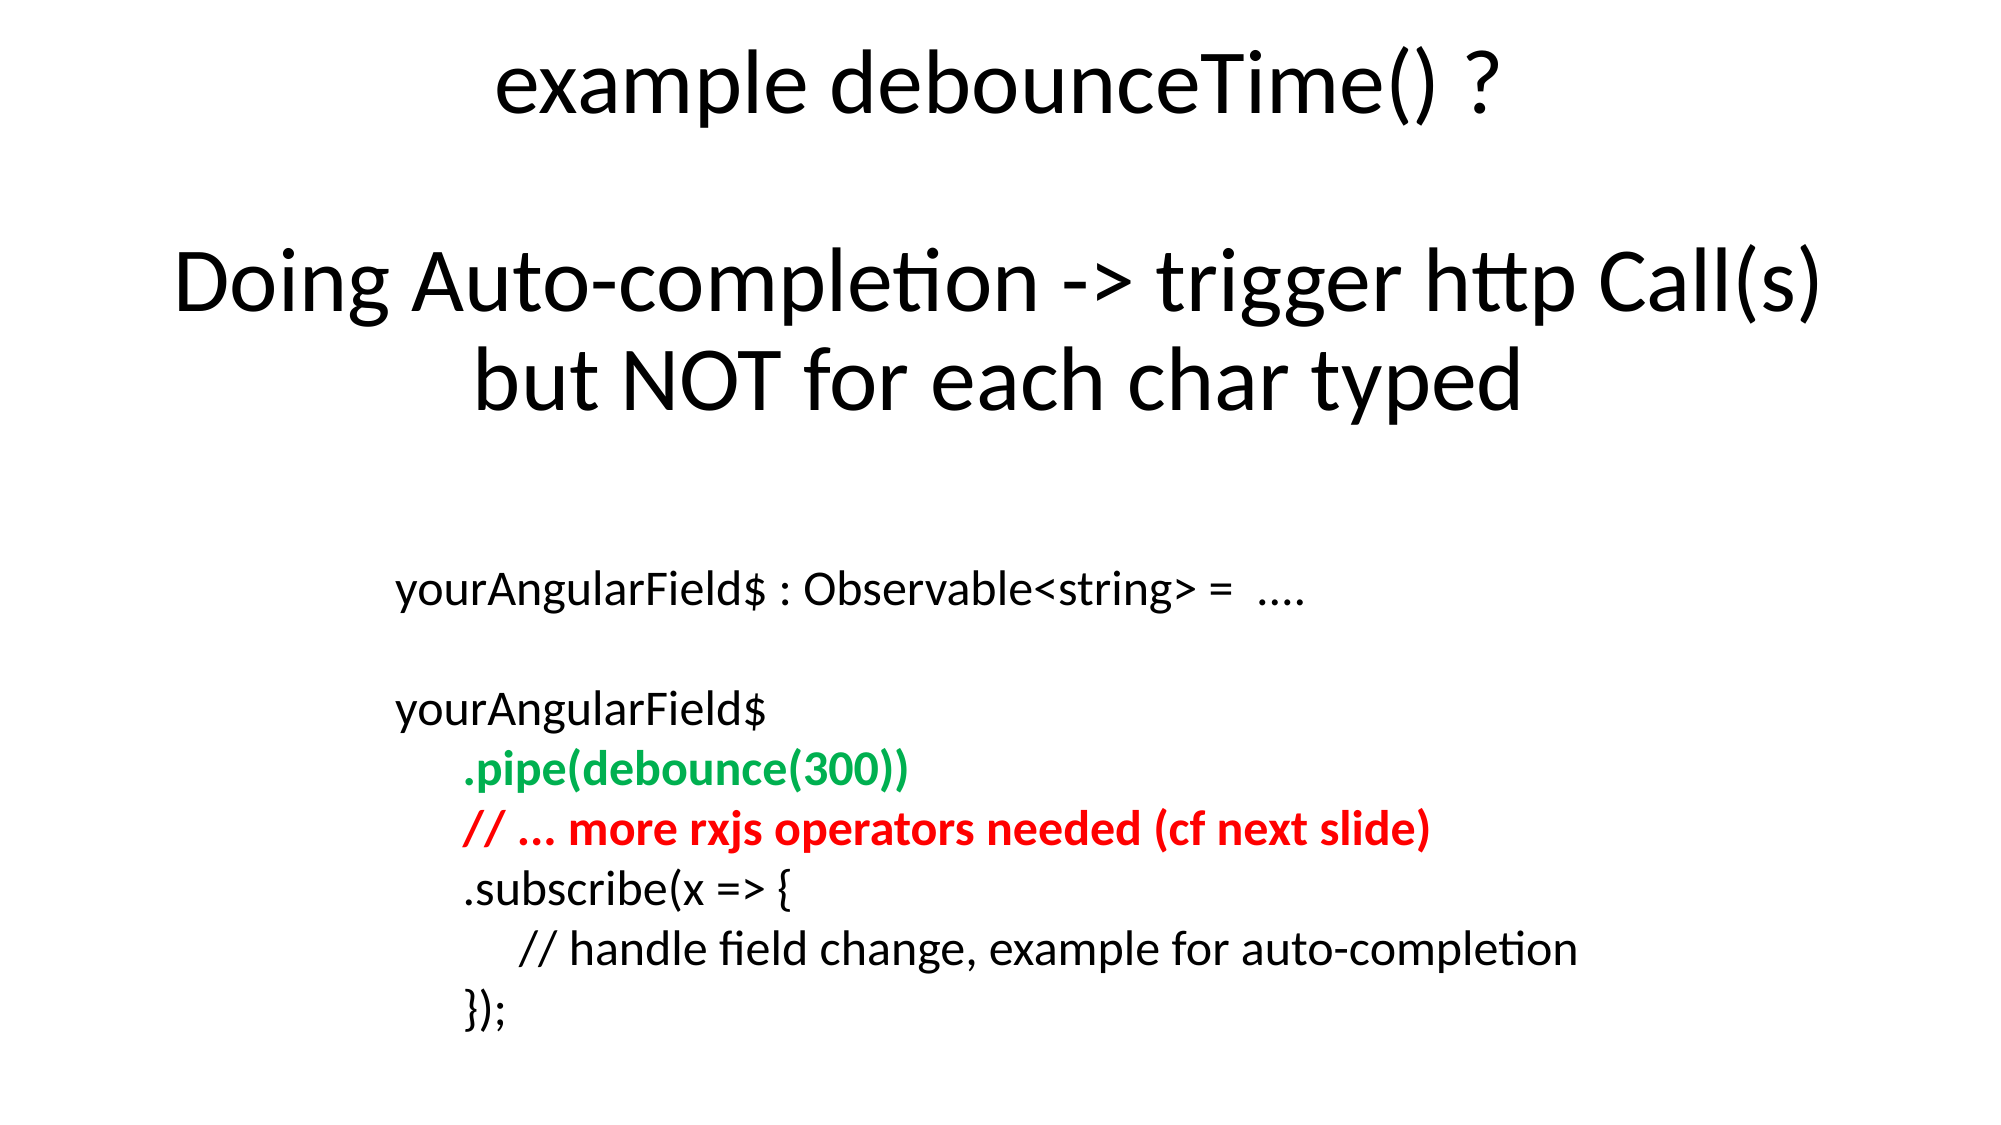

# example debounceTime() ? Doing Auto-completion -> trigger http Call(s) but NOT for each char typed
yourAngularField$ : Observable<string> =  ....

yourAngularField$
      .pipe(debounce(300))
      // ... more rxjs operators needed (cf next slide)
      .subscribe(x => {
           // handle field change, example for auto-completion
      });